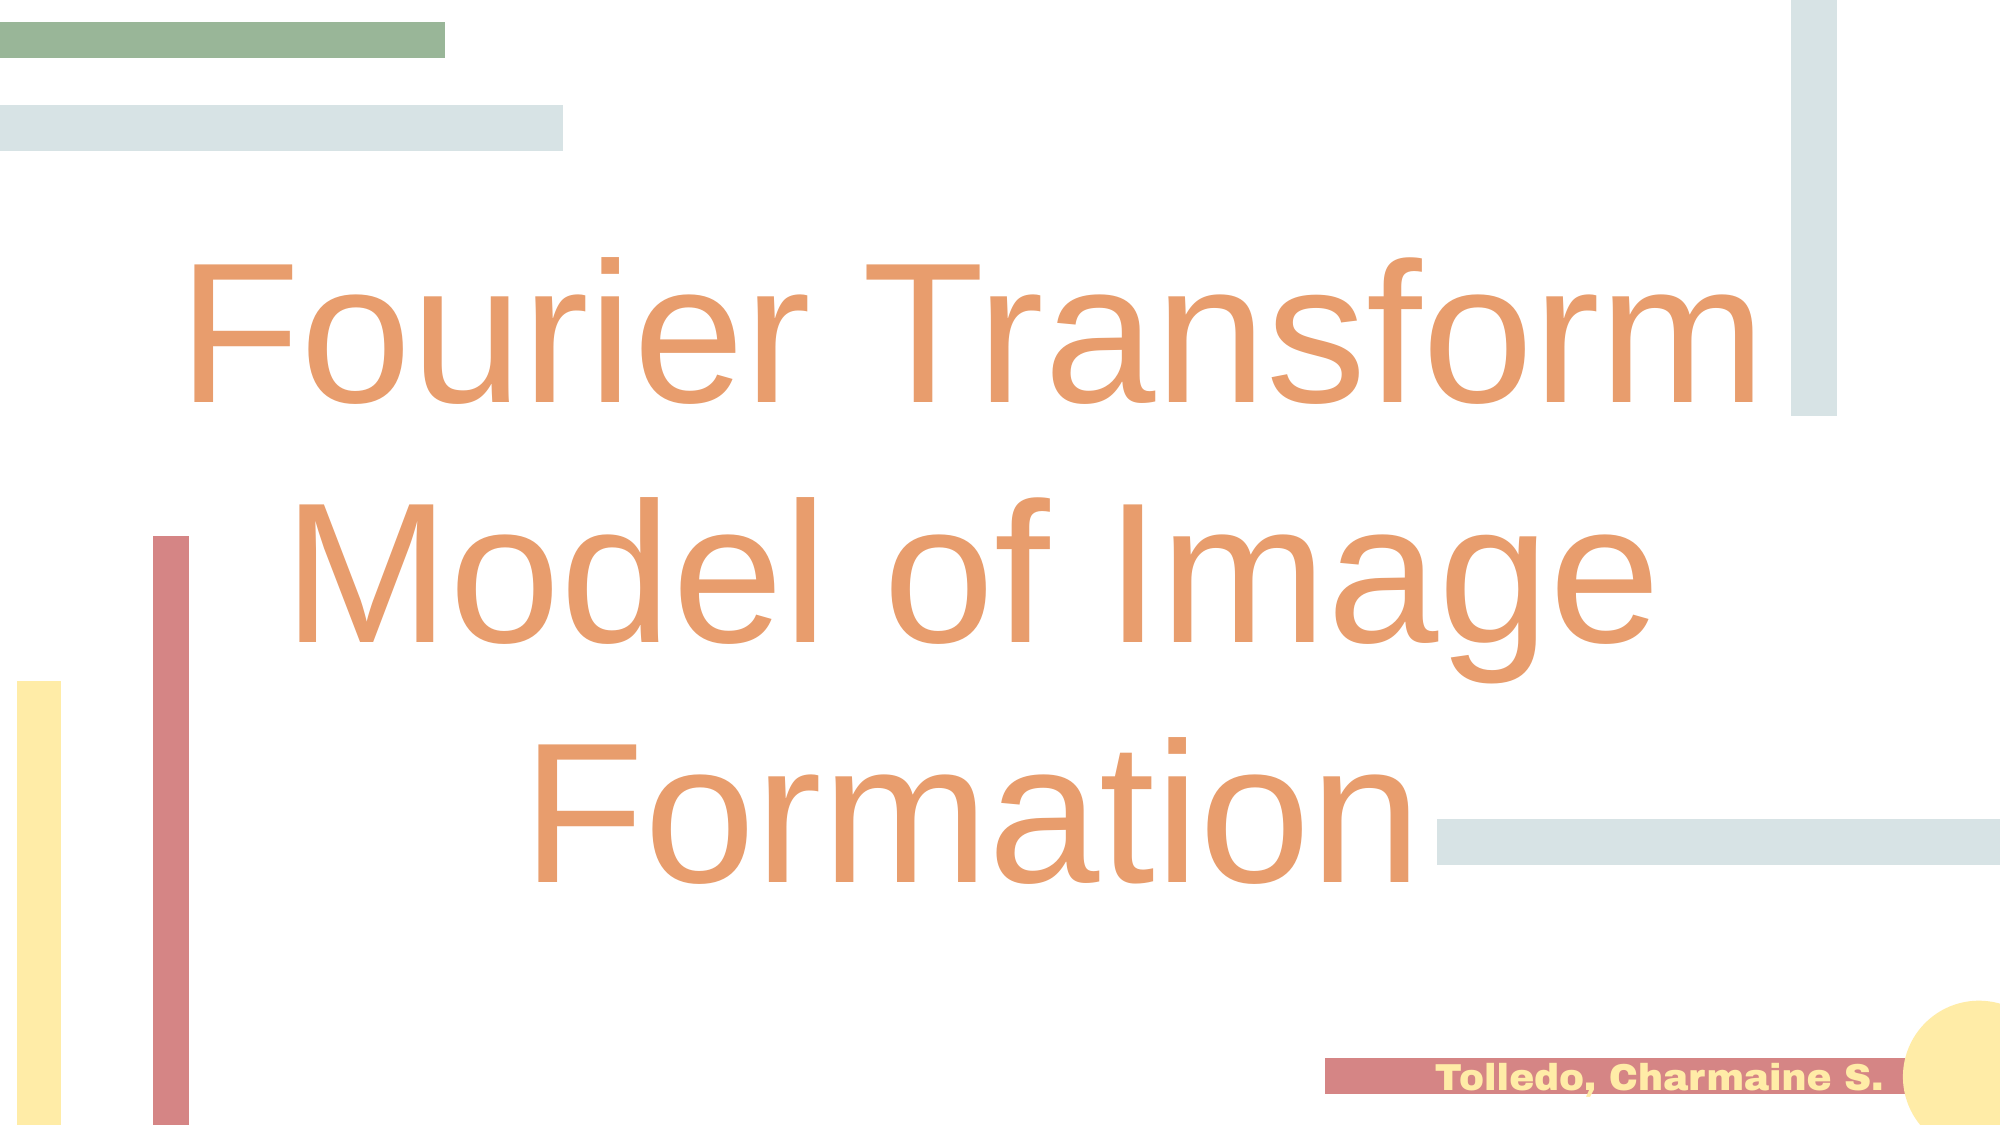

Fourier Transform Model of Image Formation

Tolledo, Charmaine S.